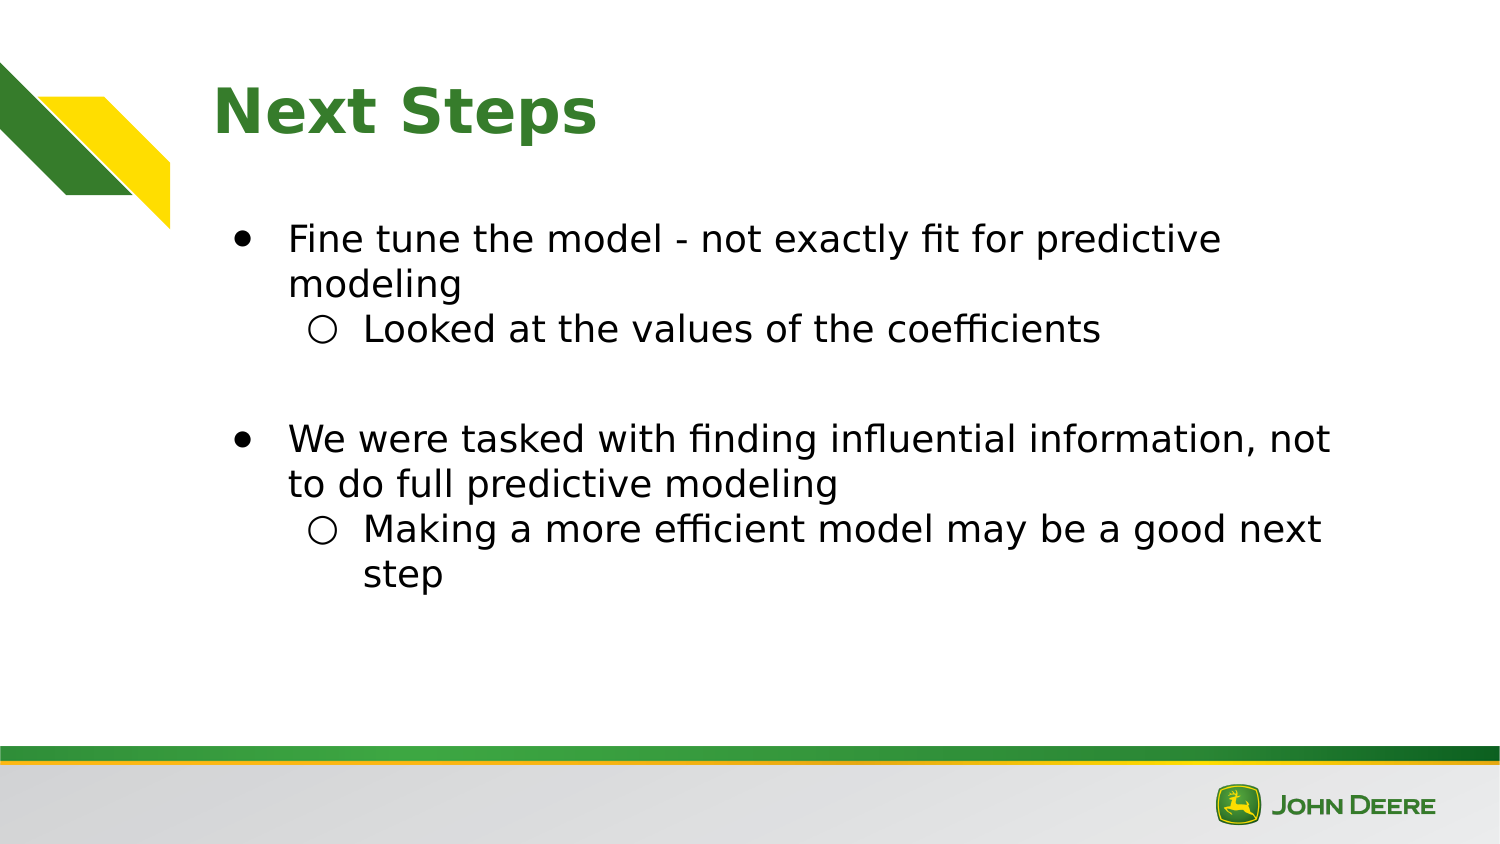

# Next Steps
Fine tune the model - not exactly fit for predictive modeling
Looked at the values of the coefficients

We were tasked with finding influential information, not to do full predictive modeling
Making a more efficient model may be a good next step